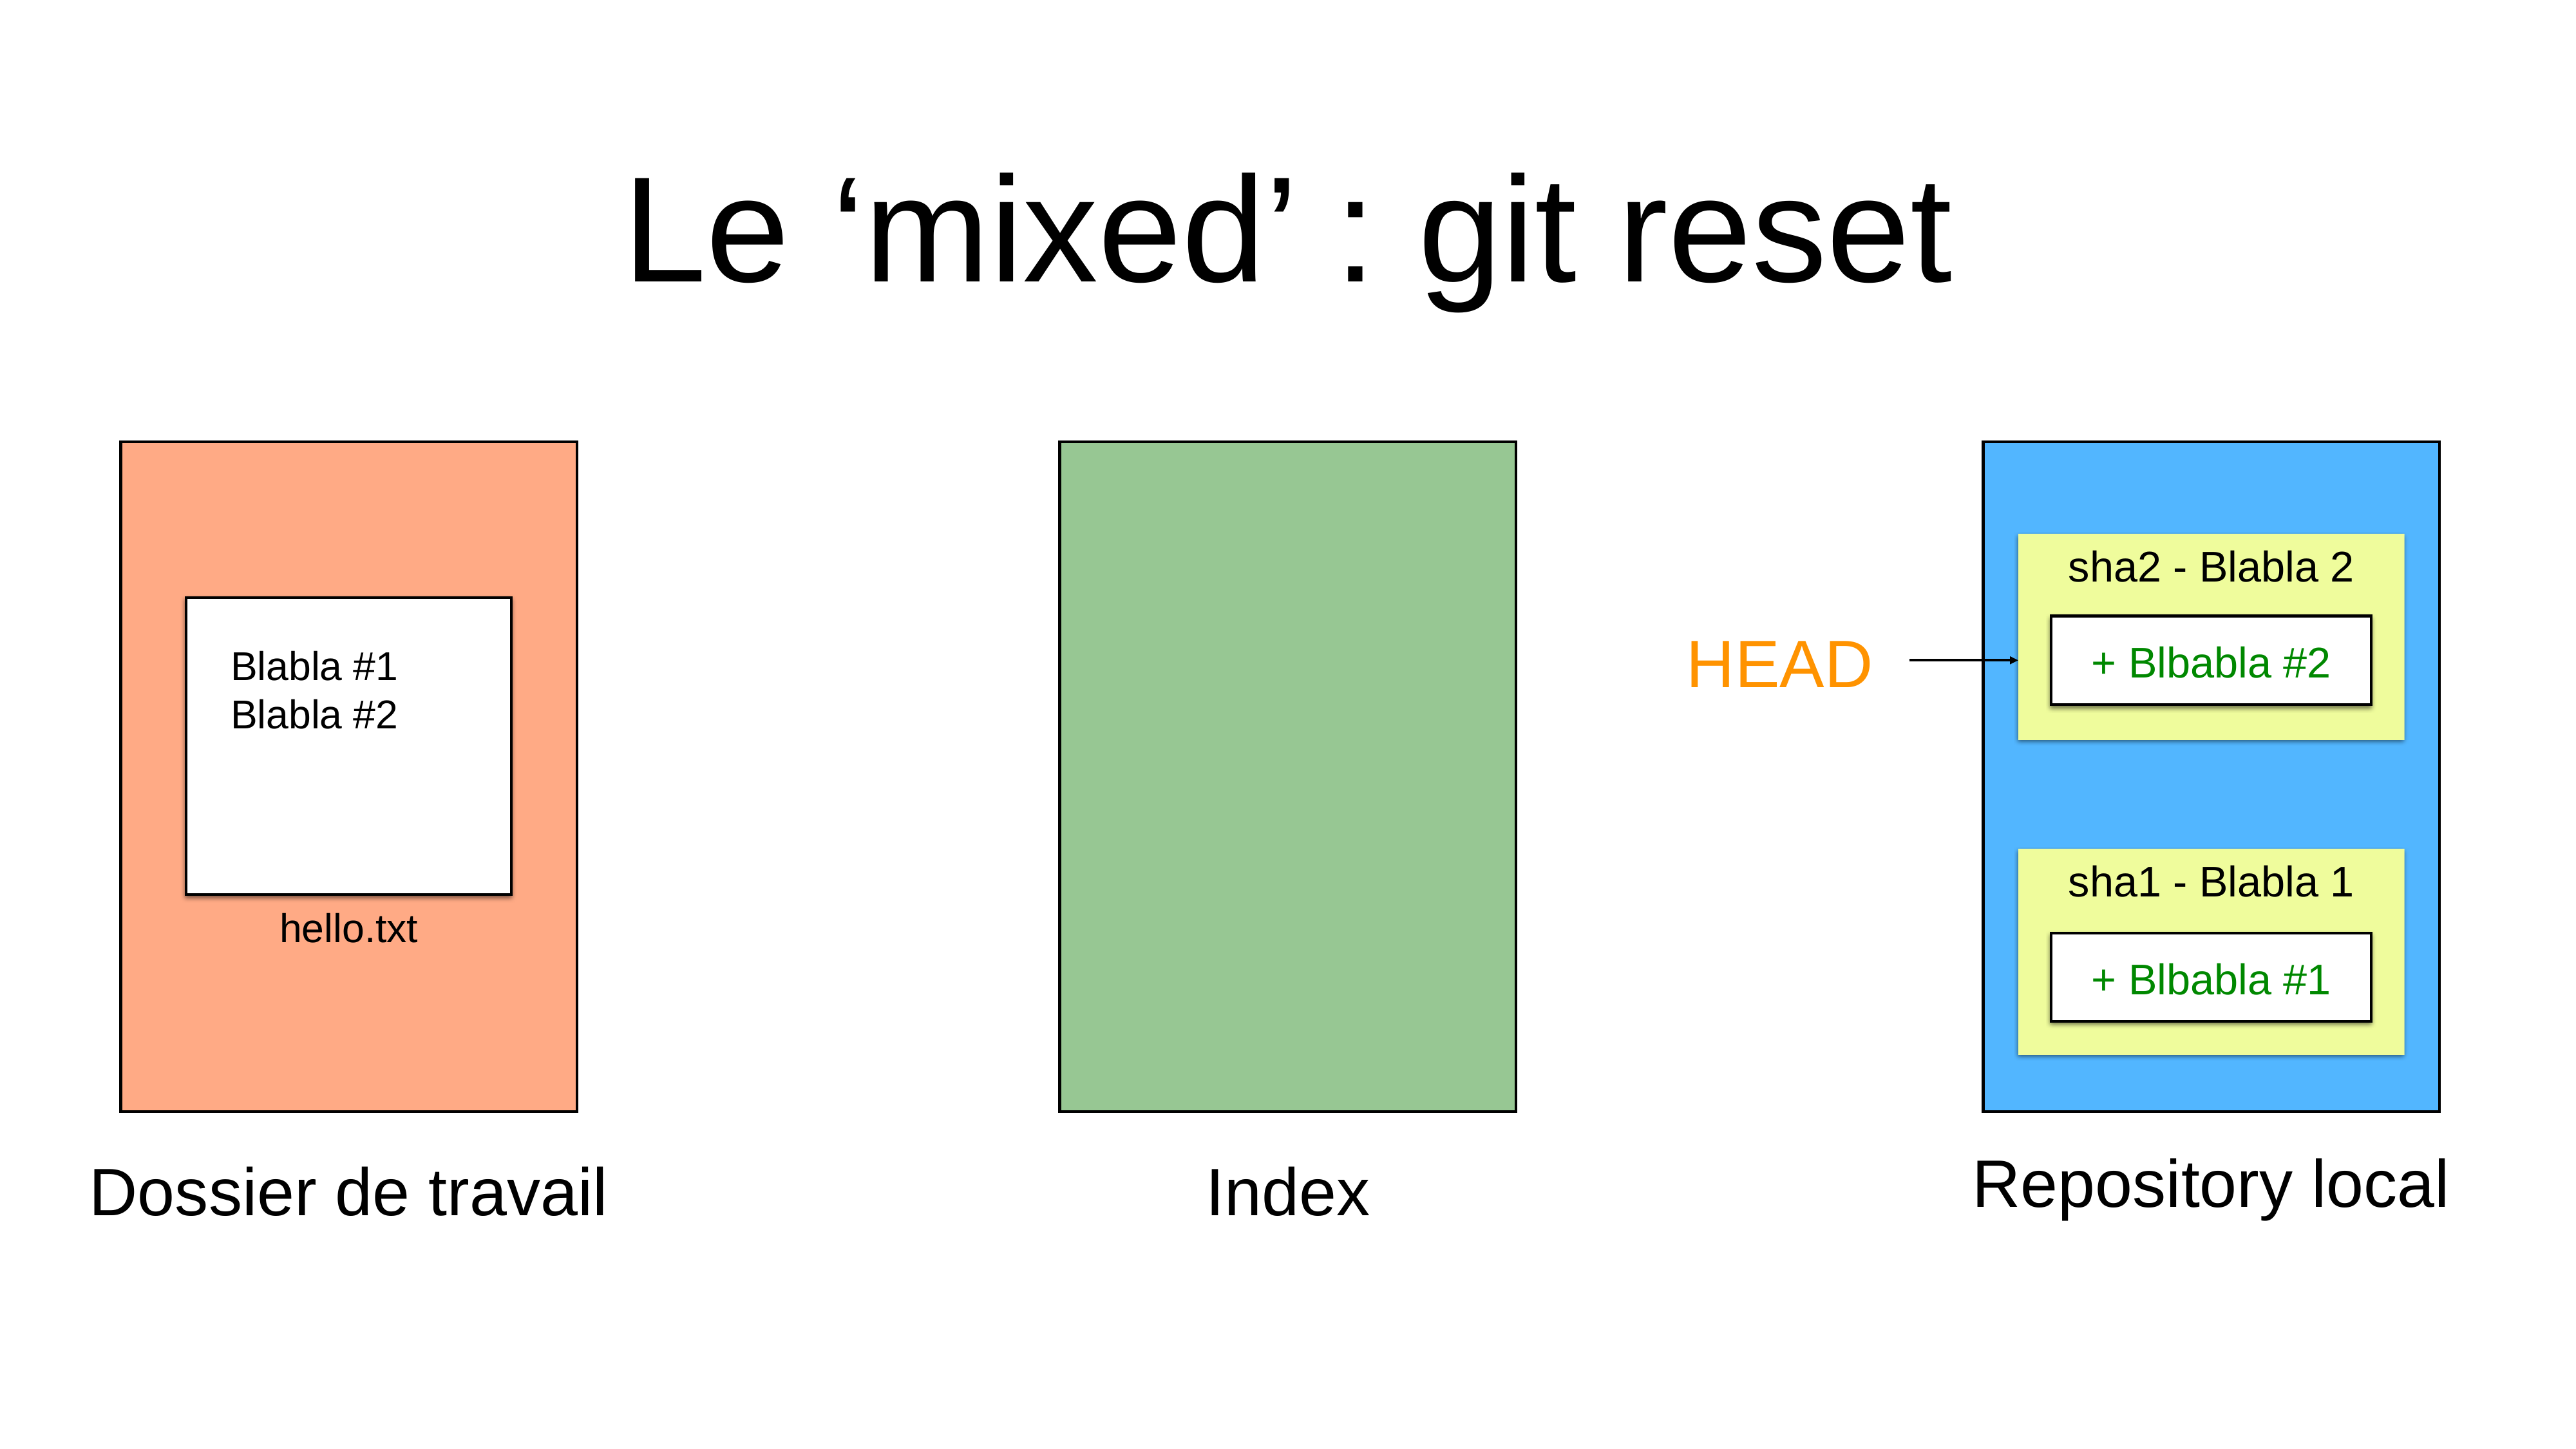

# Le ‘mixed’ : git reset

Dossier de travail

Index

sha2 - Blabla 2

Blabla #1
Blabla #2
hello.txt
HEAD

+ Blbabla #2

sha1 - Blabla 1

+ Blbabla #1
Repository local